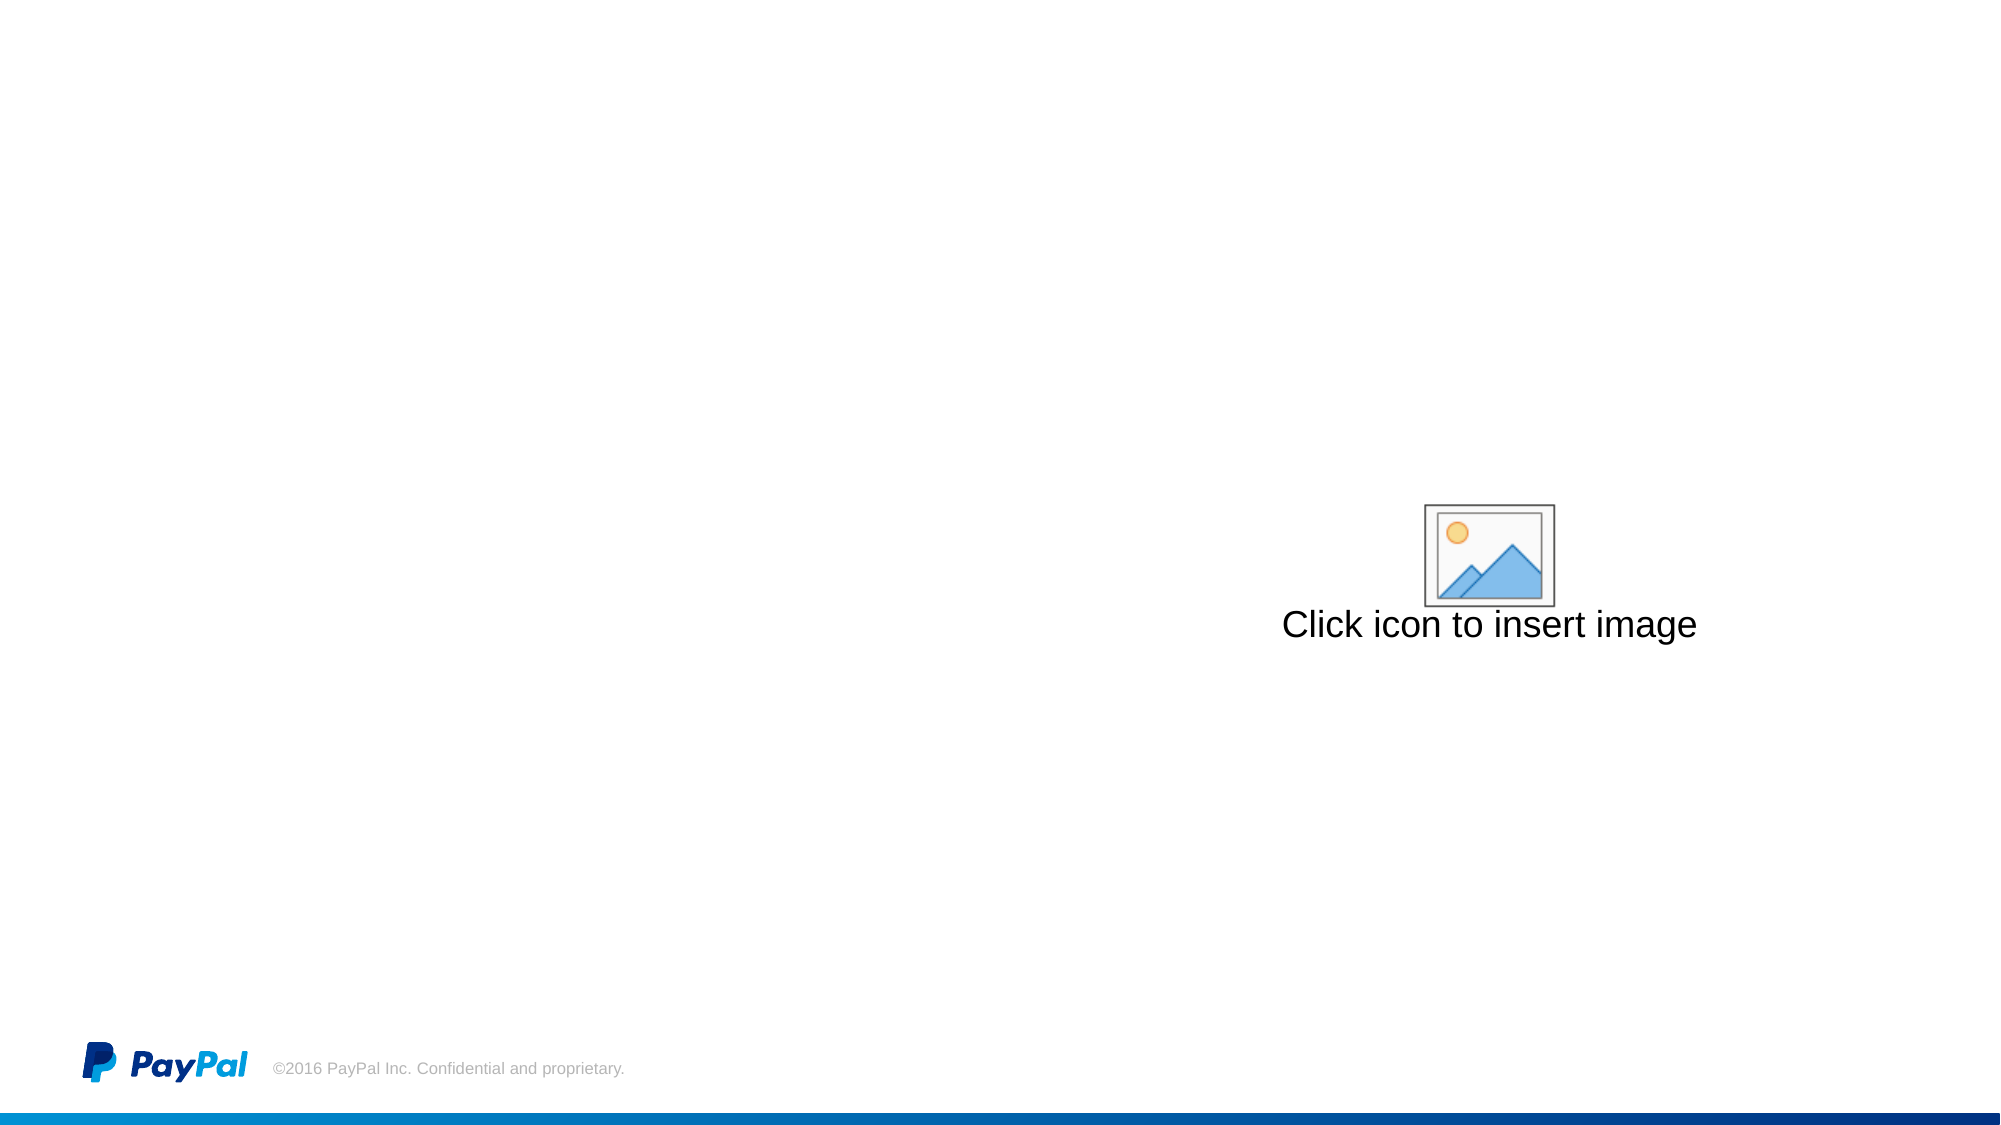

Usage Guidelines
Slide Description:
Content and Image
Layout Text – Impact Text w/ Paragraph
Heading: PayPal Sans Big Light 27pt
Subheading: PayPal Sans Big 44pt
Body: PayPal Sans Big Light 28pt
Usage:
Use this slide for impactful message with supporting image to enhance the presentation.
To place a picture or graphic
on the slide, go to the Insert Tab and click on the Picture Icon. Select a picture from a saved location or from the official PayPal branded image library at https://paypal.imagerelay.com.
The area designated for imagery is set at 7.42” x 6.8”. Images close to those measurements will fit the area best. Ideal image resolution should be between 150 dpi and 72 dpi.
#

©2016 PayPal Inc. Confidential and proprietary.
This box will not be visible in
Slide Show mode or when printed.